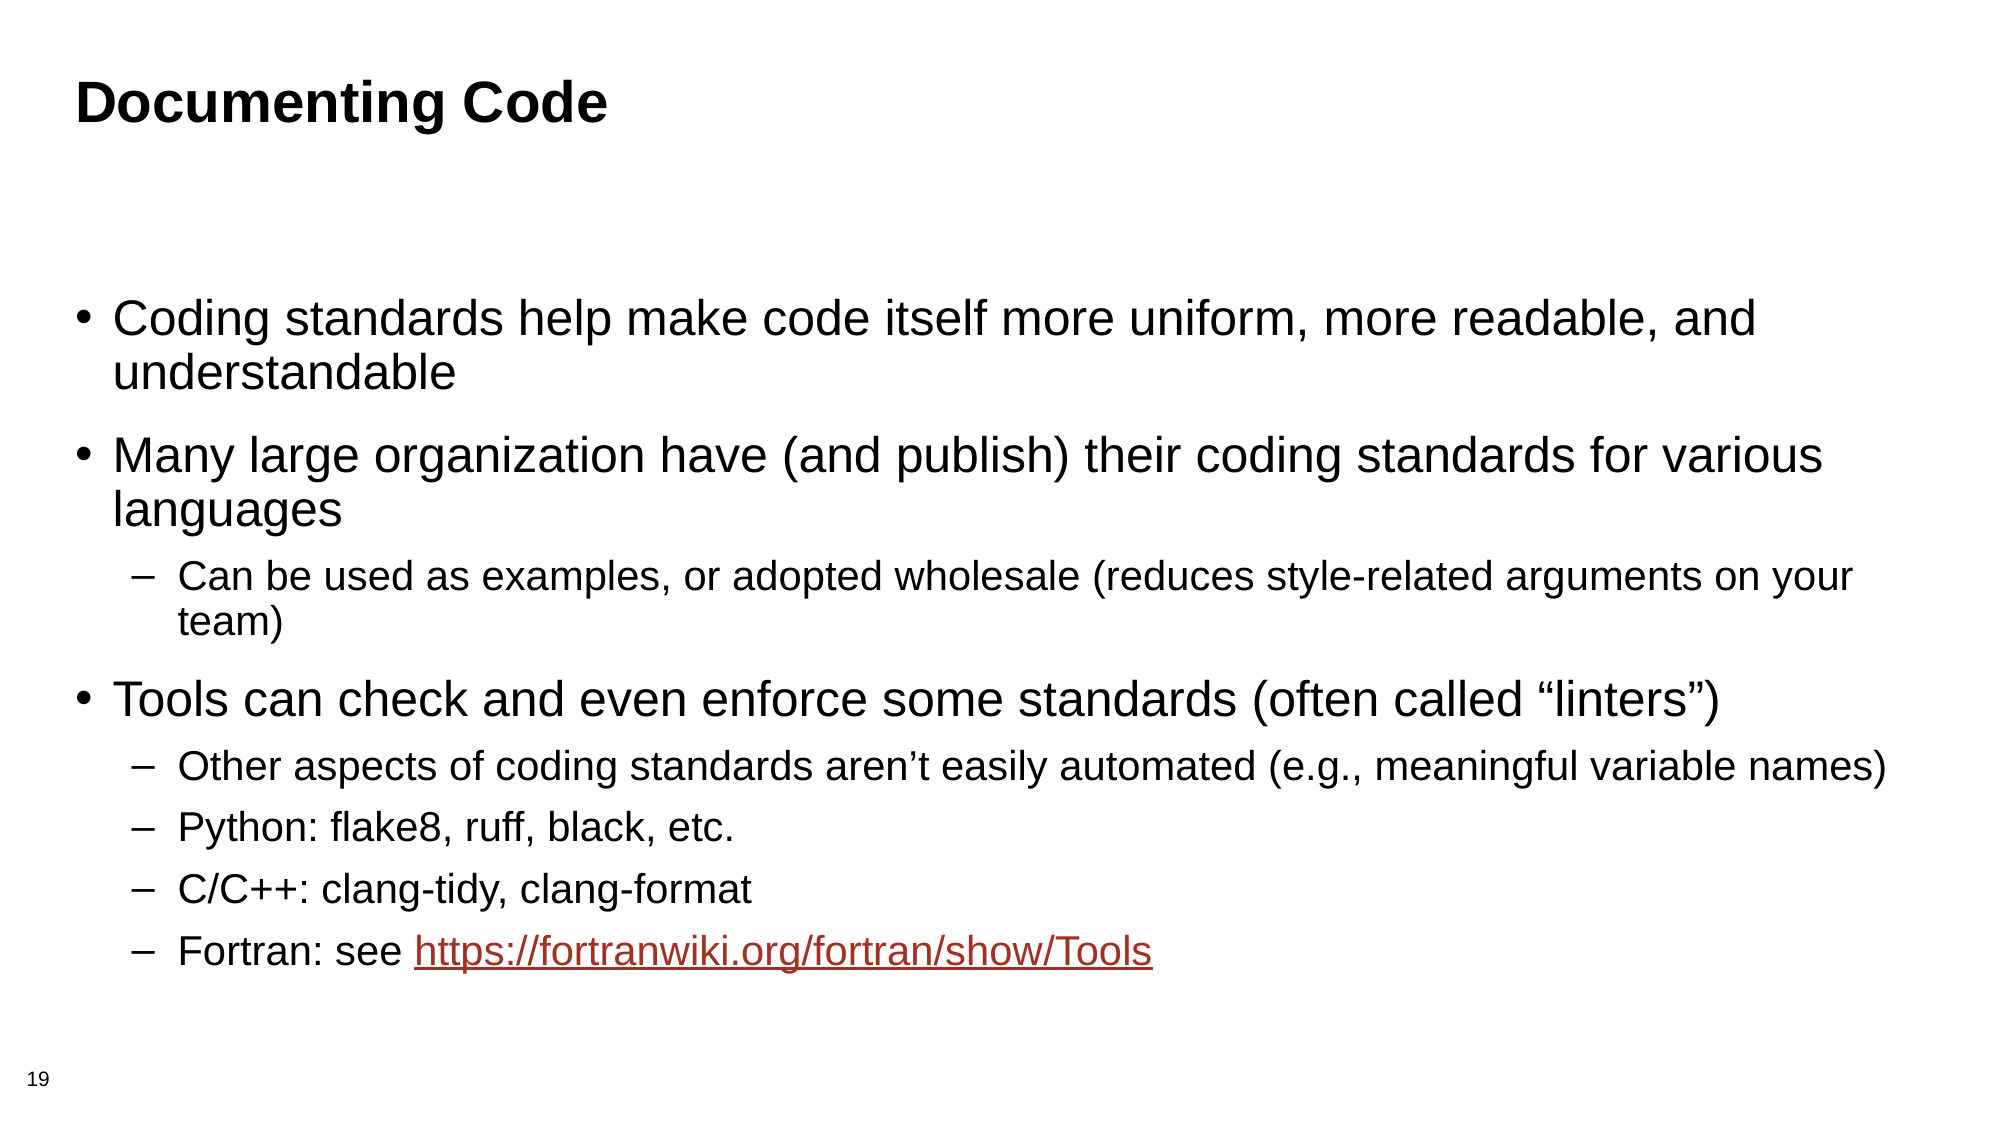

# Documenting Code
Coding standards help make code itself more uniform, more readable, and understandable
Many large organization have (and publish) their coding standards for various languages
Can be used as examples, or adopted wholesale (reduces style-related arguments on your team)
Tools can check and even enforce some standards (often called “linters”)
Other aspects of coding standards aren’t easily automated (e.g., meaningful variable names)
Python: flake8, ruff, black, etc.
C/C++: clang-tidy, clang-format
Fortran: see https://fortranwiki.org/fortran/show/Tools